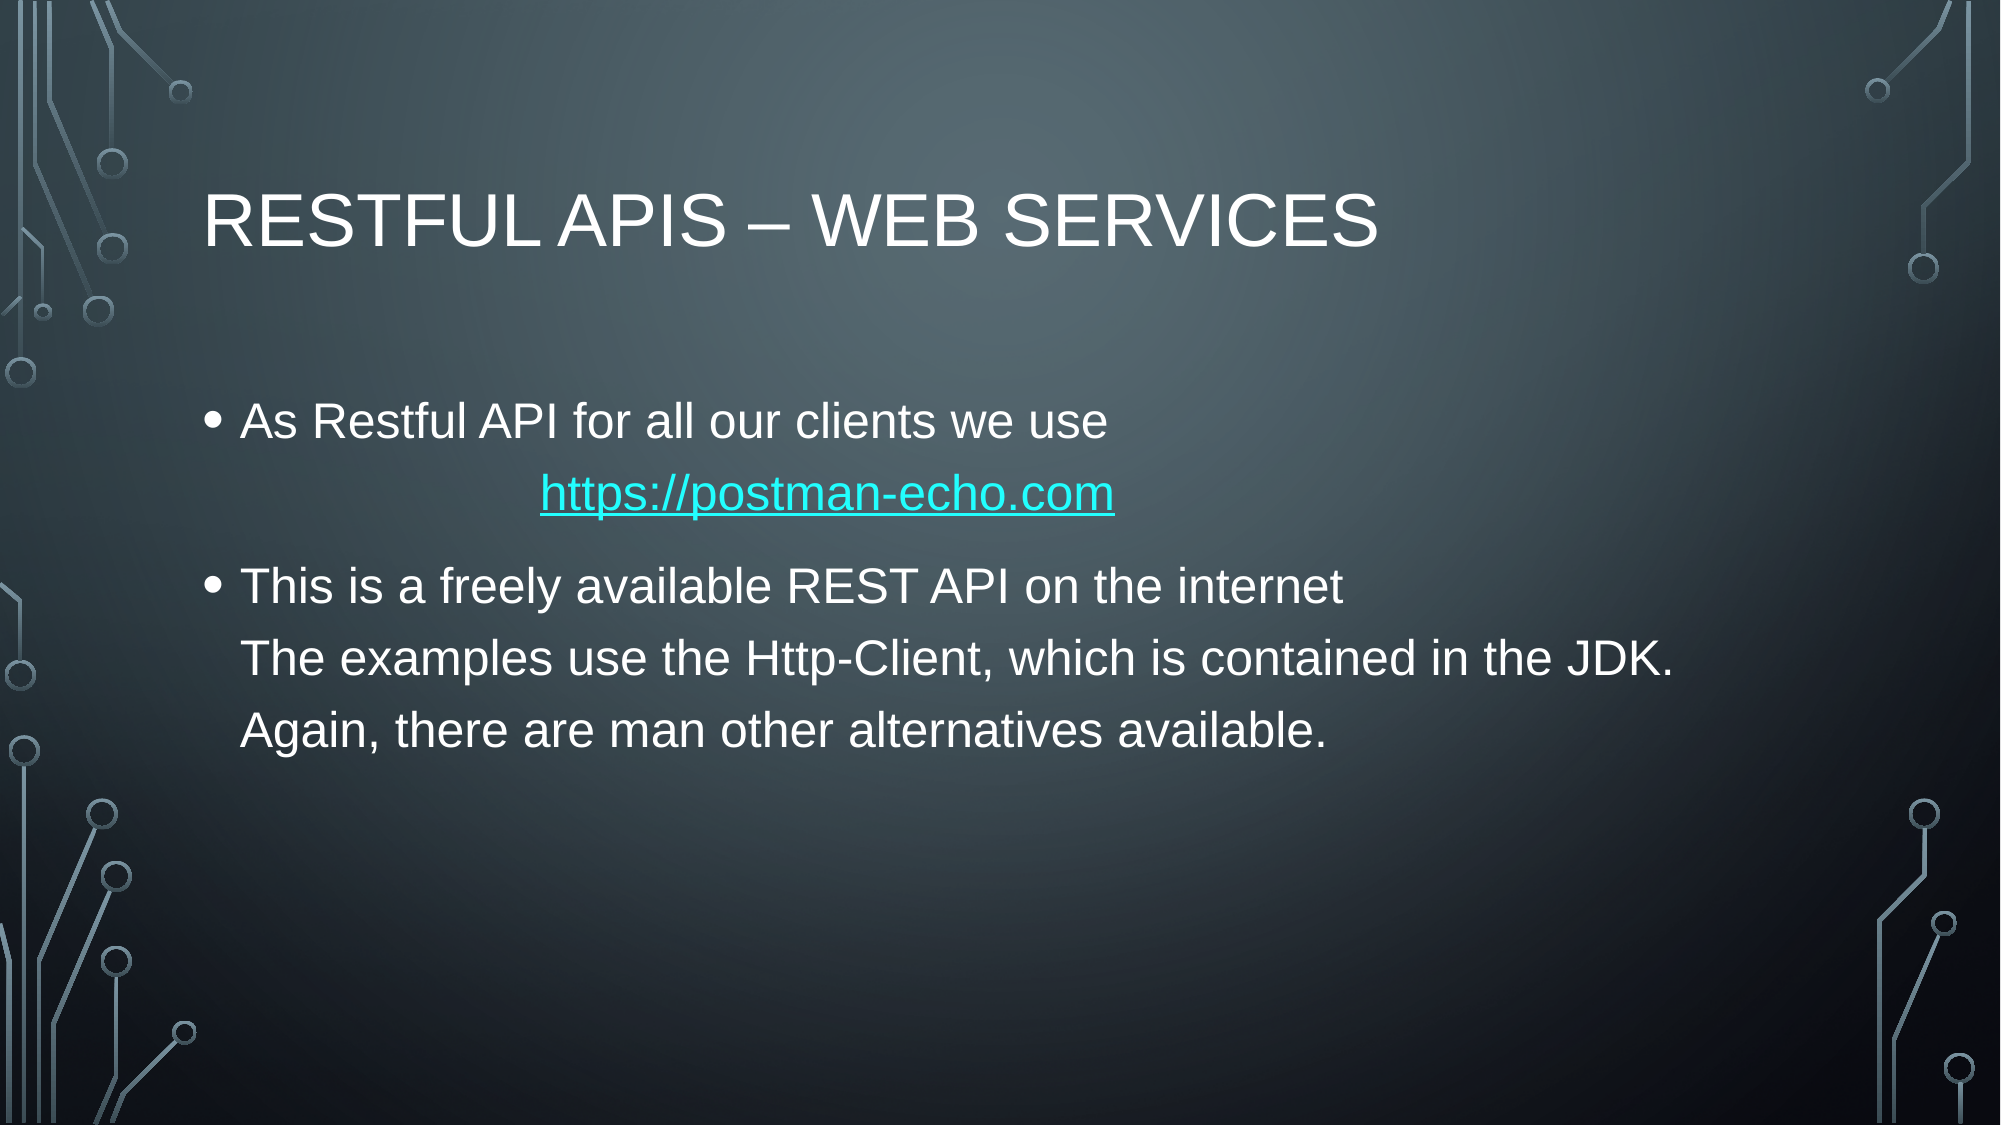

# Restful APIs – Web Services
As Restful API for all our clients we use
		https://postman-echo.com
This is a freely available REST API on the internet
The examples use the Http-Client, which is contained in the JDK. Again, there are man other alternatives available.